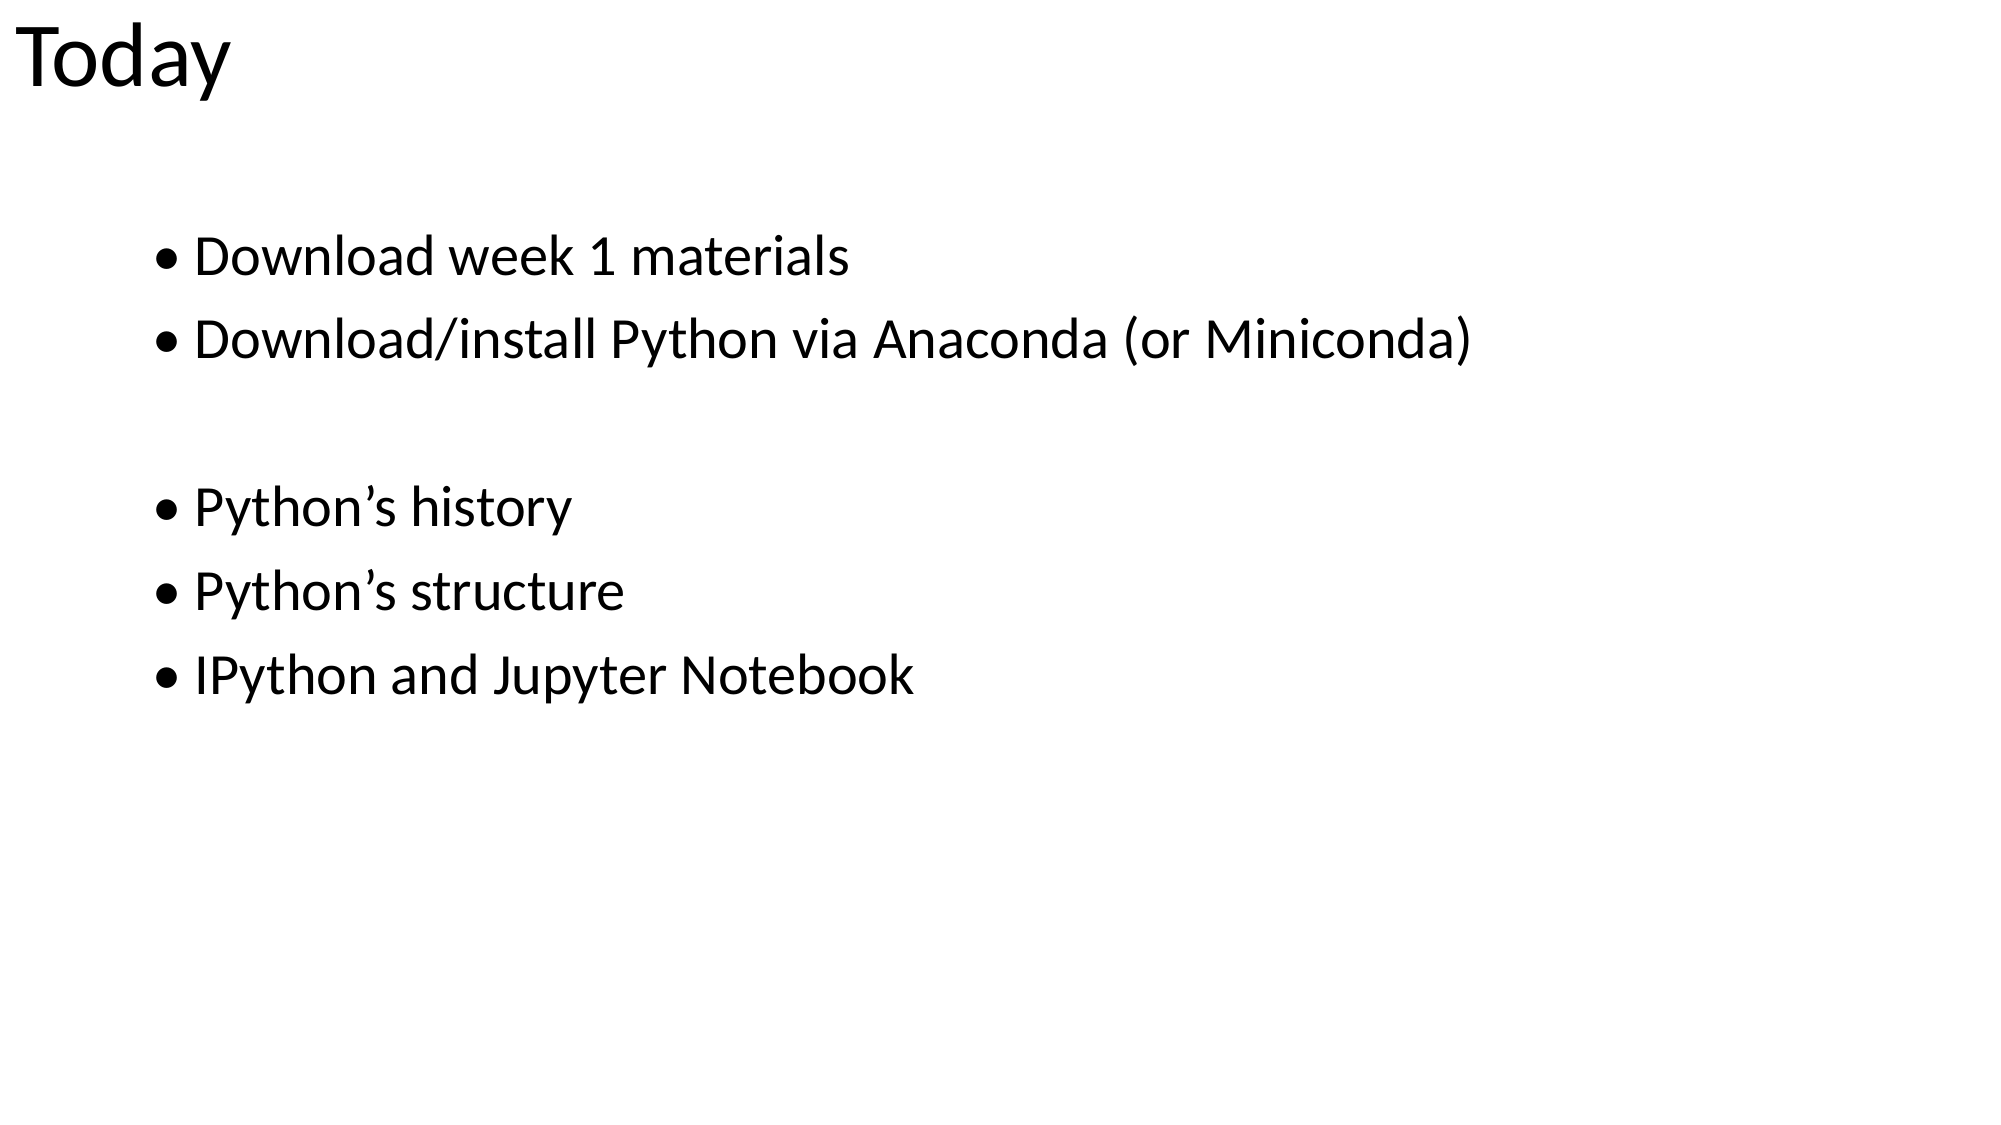

# Today
• Download week 1 materials
• Download/install Python via Anaconda (or Miniconda)

• Python’s history
• Python’s structure
• IPython and Jupyter Notebook